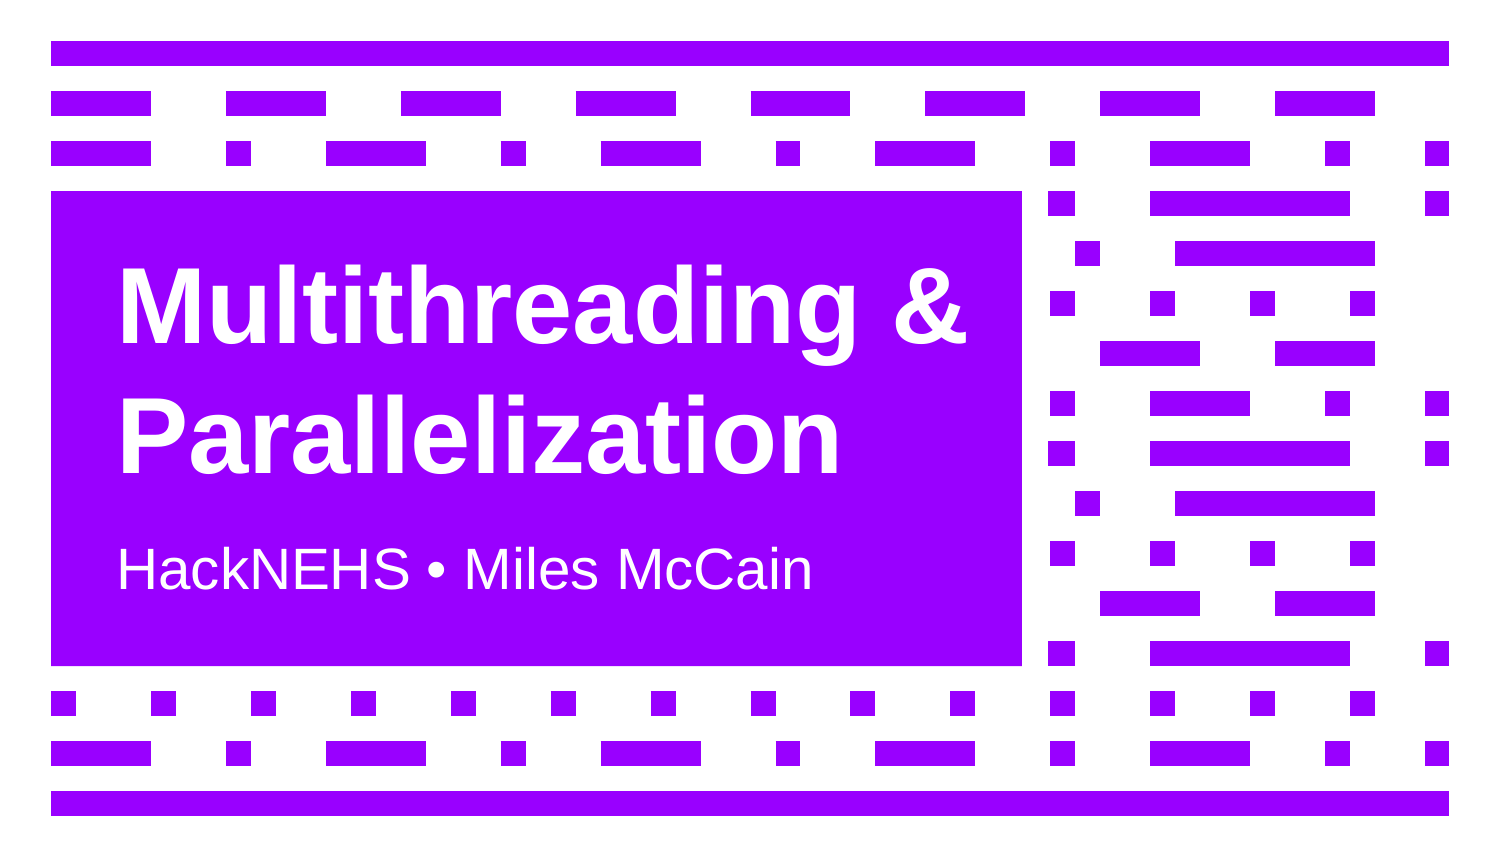

# Multithreading &
Parallelization

HackNEHS • Miles McCain